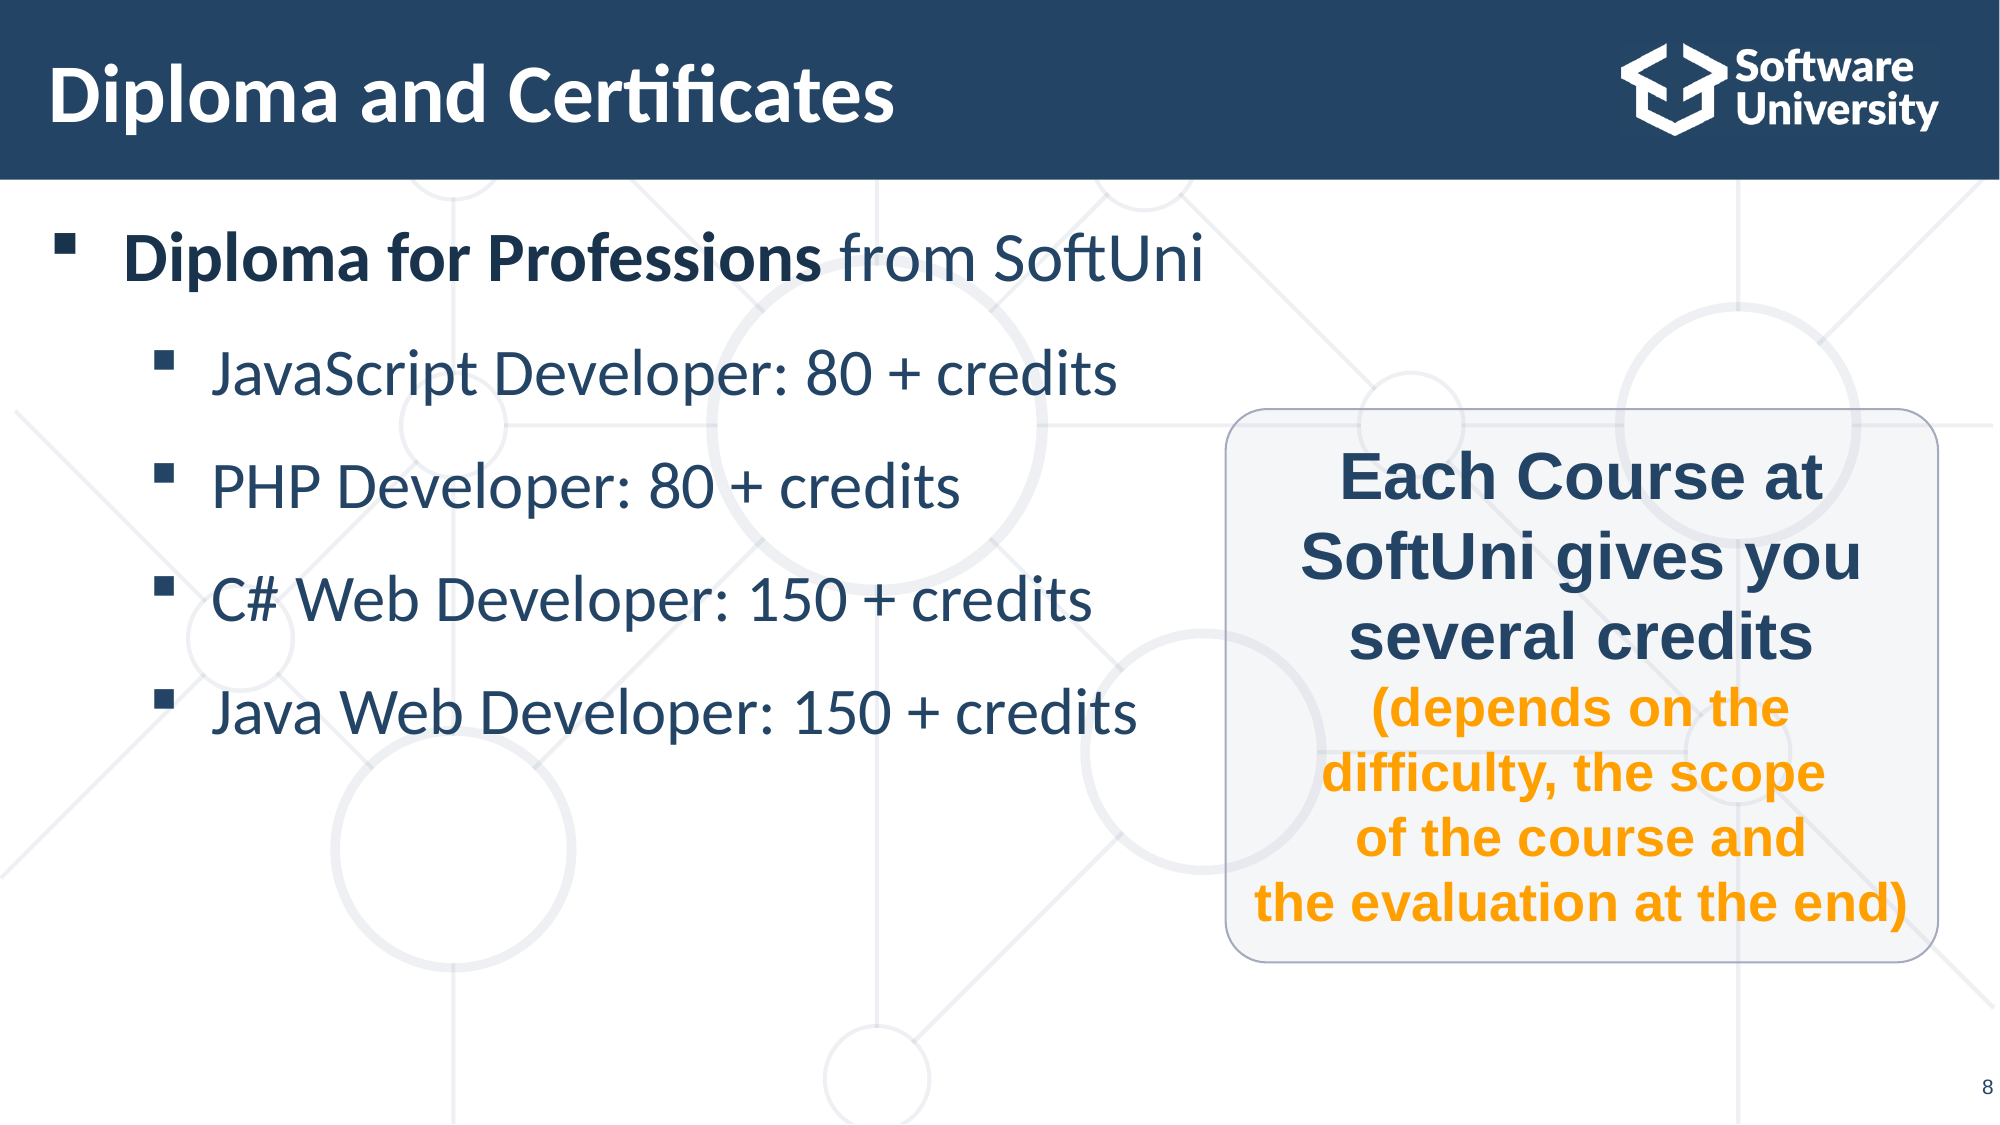

# Diploma and Certificates
Diploma for Professions from SoftUni
JavaScript Developer: 80 + credits
PHP Developer: 80 + credits
C# Web Developer: 150 + credits
Java Web Developer: 150 + credits

Each Course at SoftUni gives you several credits
(depends on the difficulty, the scope
of the course and
the evaluation at the end)
8